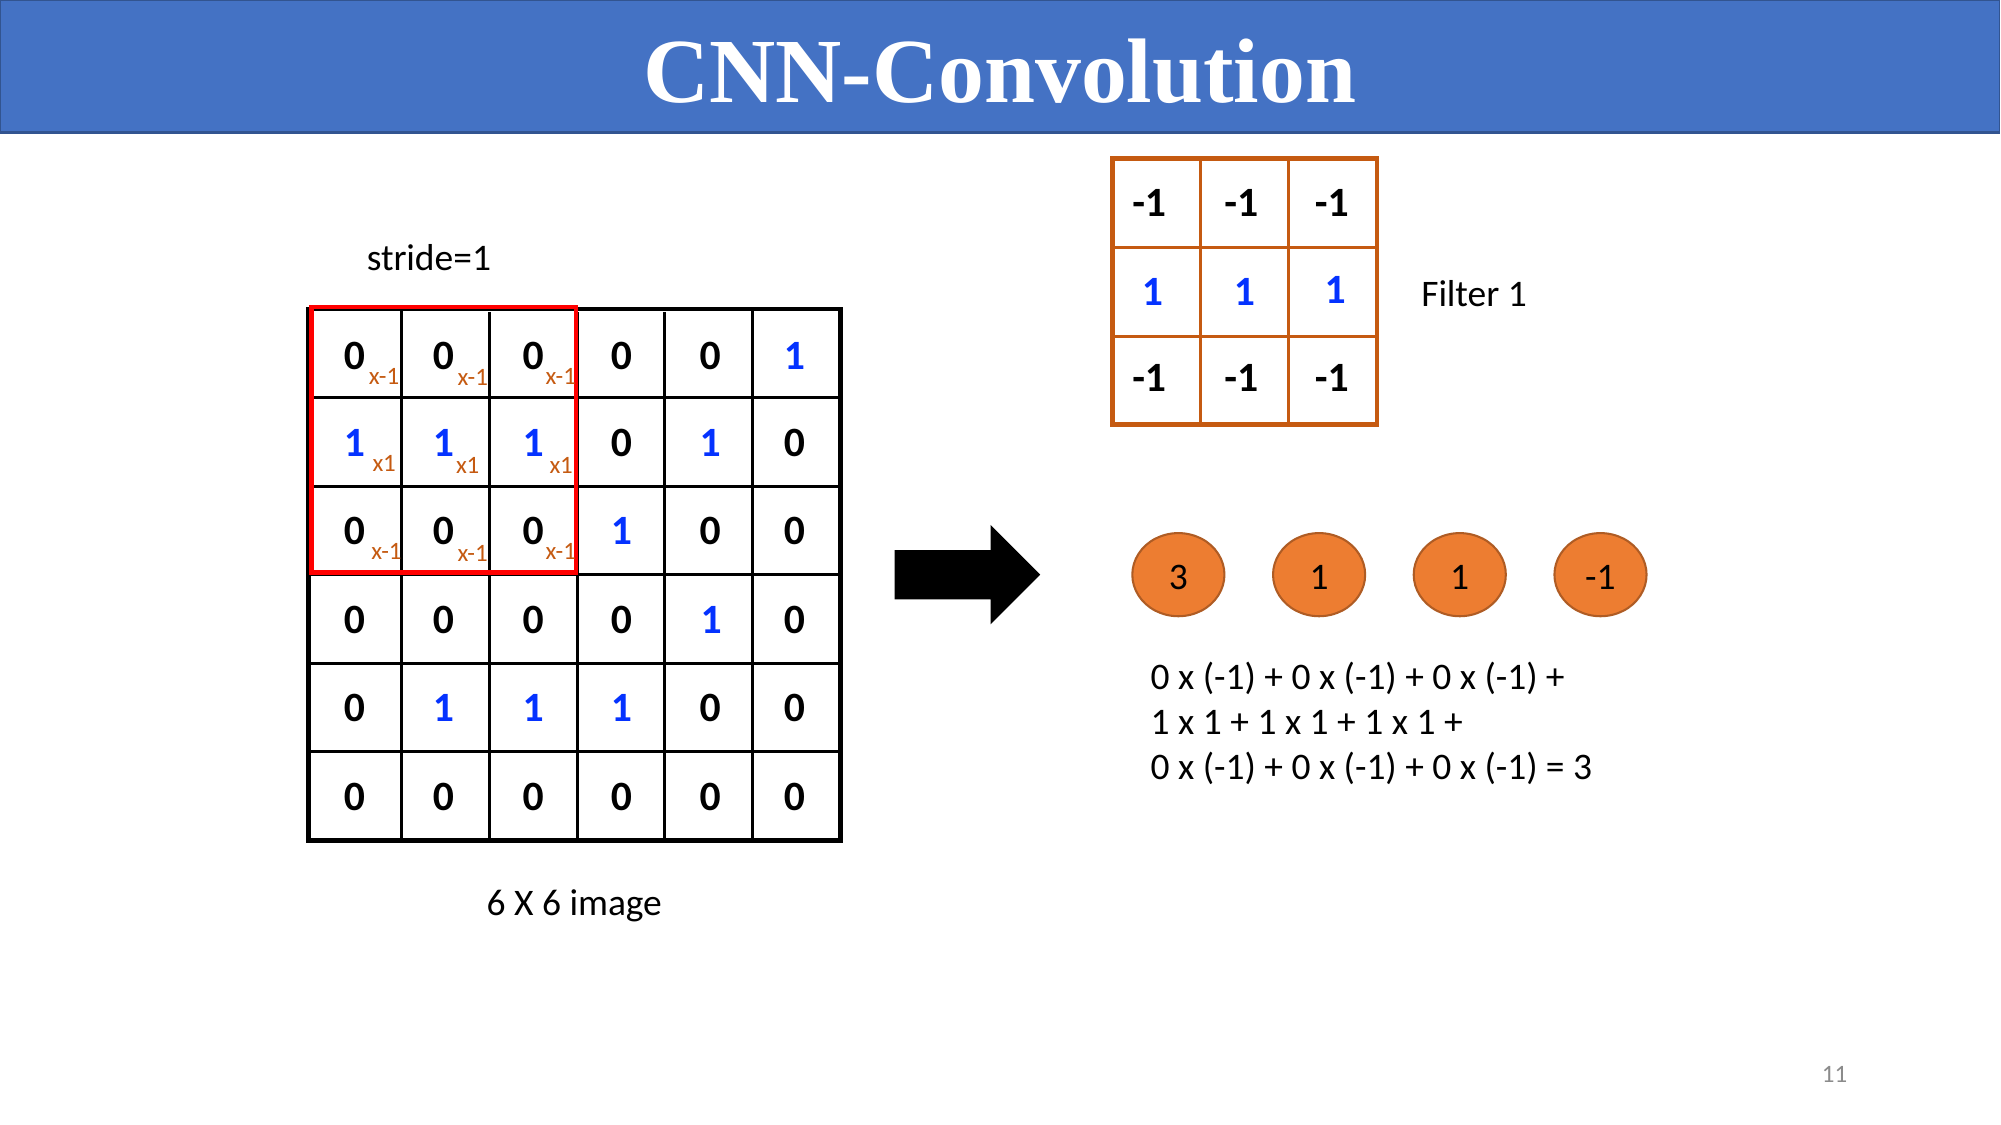

CNN-Convolution

-1
-1
-1
1
1
1
-1
-1
-1
stride=1
Filter 1

x-1
x-1
x-1
x1
x1
x1
x-1
x-1
x-1

0
0
0
0
0
1
1
1
1
1
0
1
0
0
0
0
1
0
0
0
0
0
0
1
0
0
1
1
1
0
0
0
0
0
0
0
0

3
1
1
-1
0 x (-1) + 0 x (-1) + 0 x (-1) +
1 x 1 + 1 x 1 + 1 x 1 +
0 x (-1) + 0 x (-1) + 0 x (-1) = 3
6 X 6 image
11